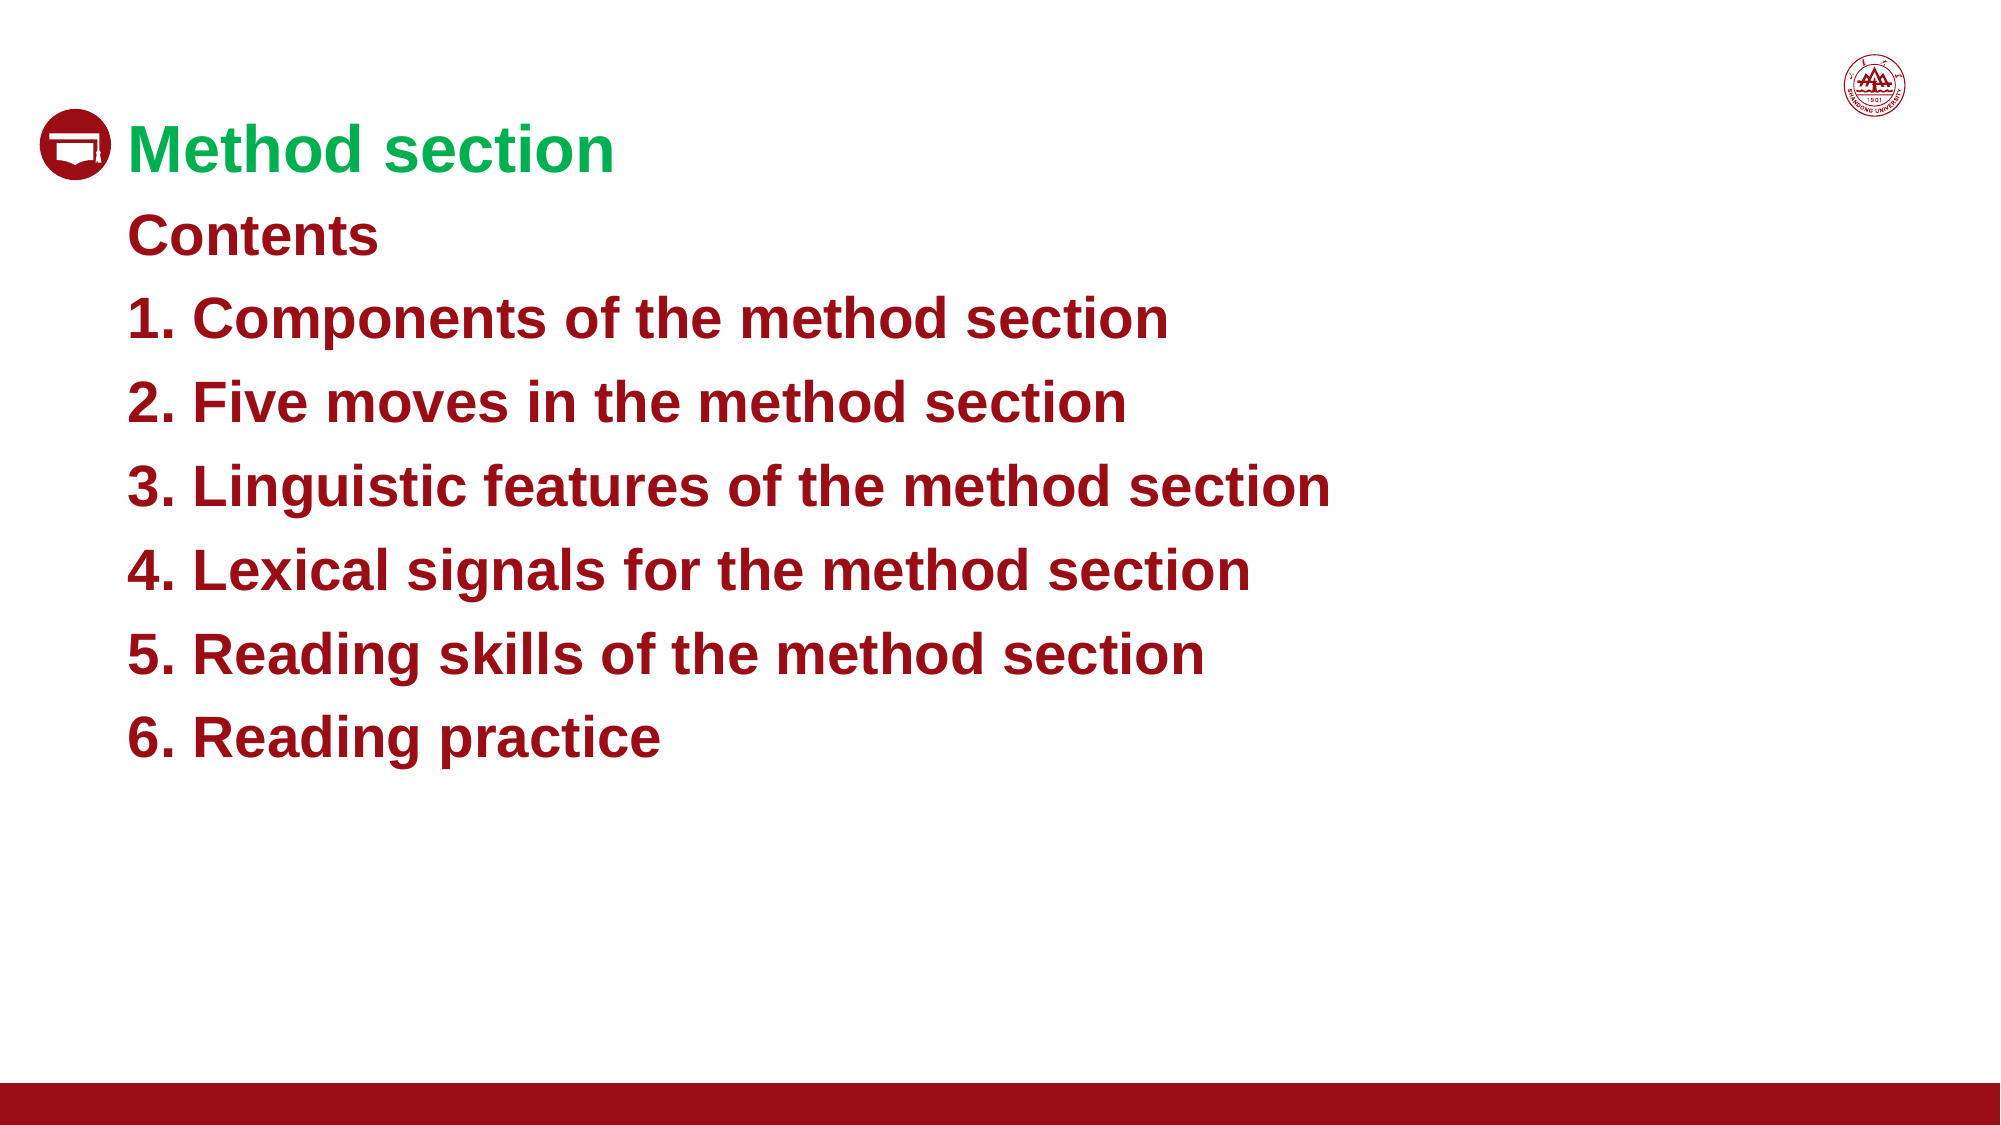

Method section
Contents
1. Components of the method section
2. Five moves in the method section
3. Linguistic features of the method section
4. Lexical signals for the method section
5. Reading skills of the method section
6. Reading practice